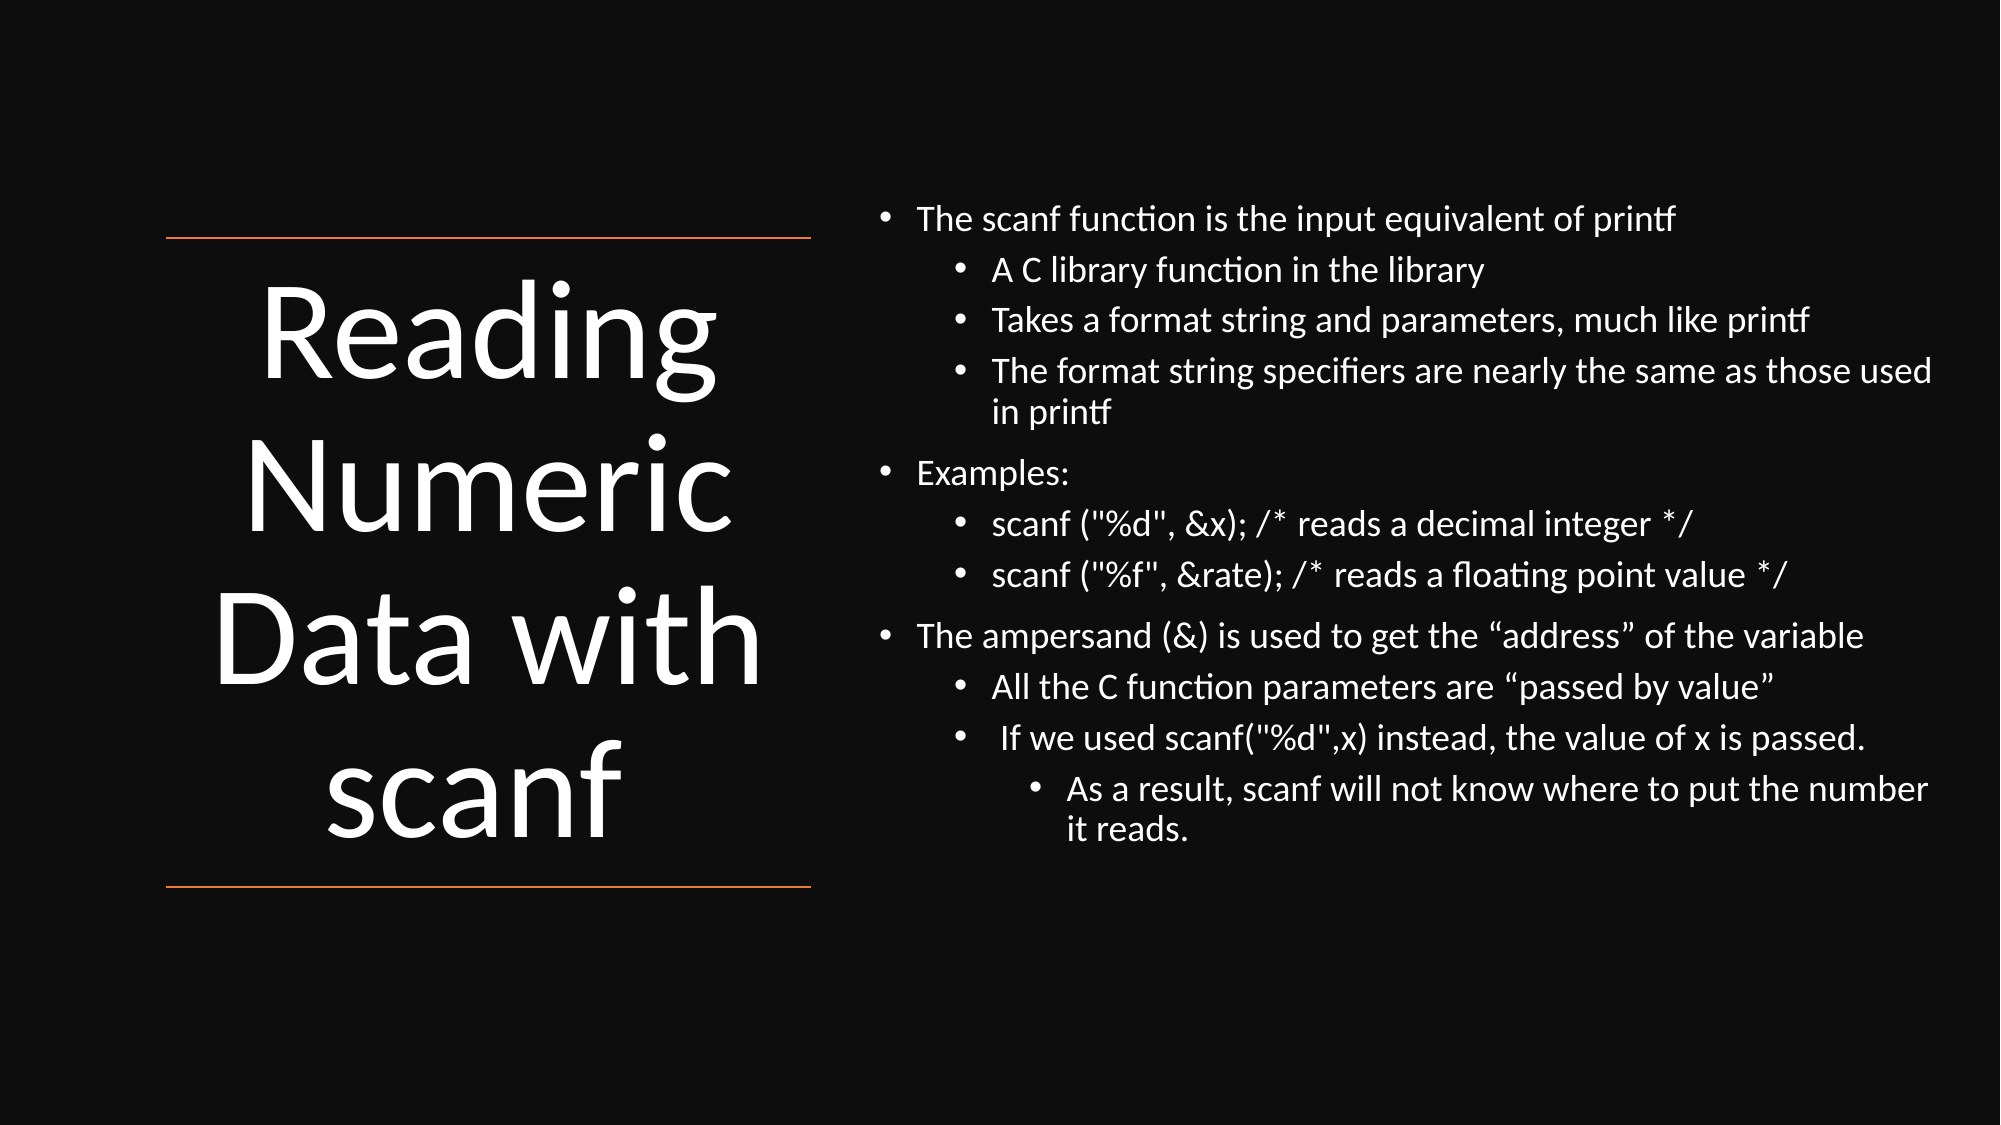

# Reading Numeric Data with scanf
The scanf function is the input equivalent of printf
A C library function in the library
Takes a format string and parameters, much like printf
The format string specifiers are nearly the same as those used in printf
Examples:
scanf ("%d", &x); /* reads a decimal integer */
scanf ("%f", &rate); /* reads a floating point value */
The ampersand (&) is used to get the “address” of the variable
All the C function parameters are “passed by value”
 If we used scanf("%d",x) instead, the value of x is passed.
As a result, scanf will not know where to put the number it reads.